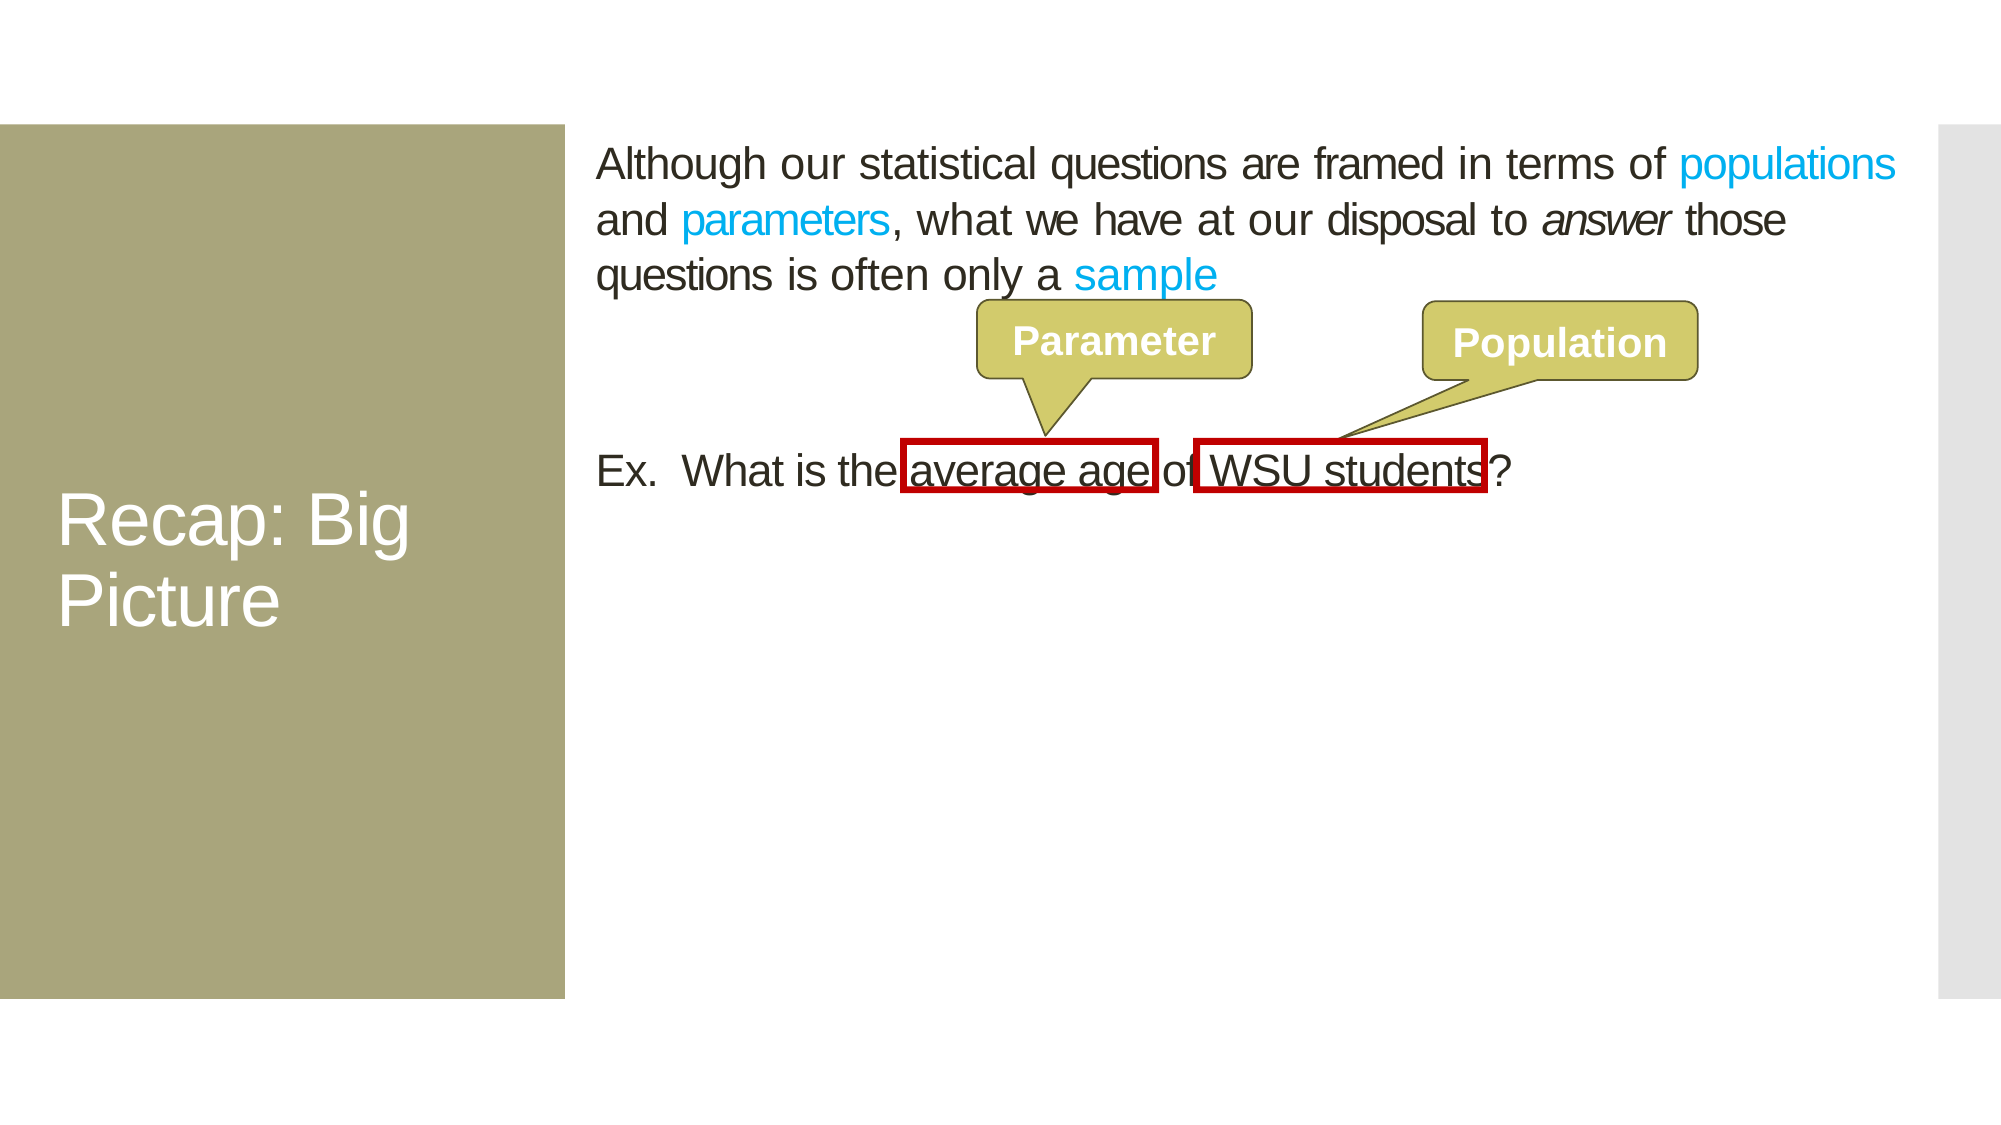

Although our statistical questions are framed in terms of populations and parameters, what we have at our disposal to answer those questions is often only a sample
# Recap: Big Picture
Parameter
Population
Ex.  What is the average age of WSU students?